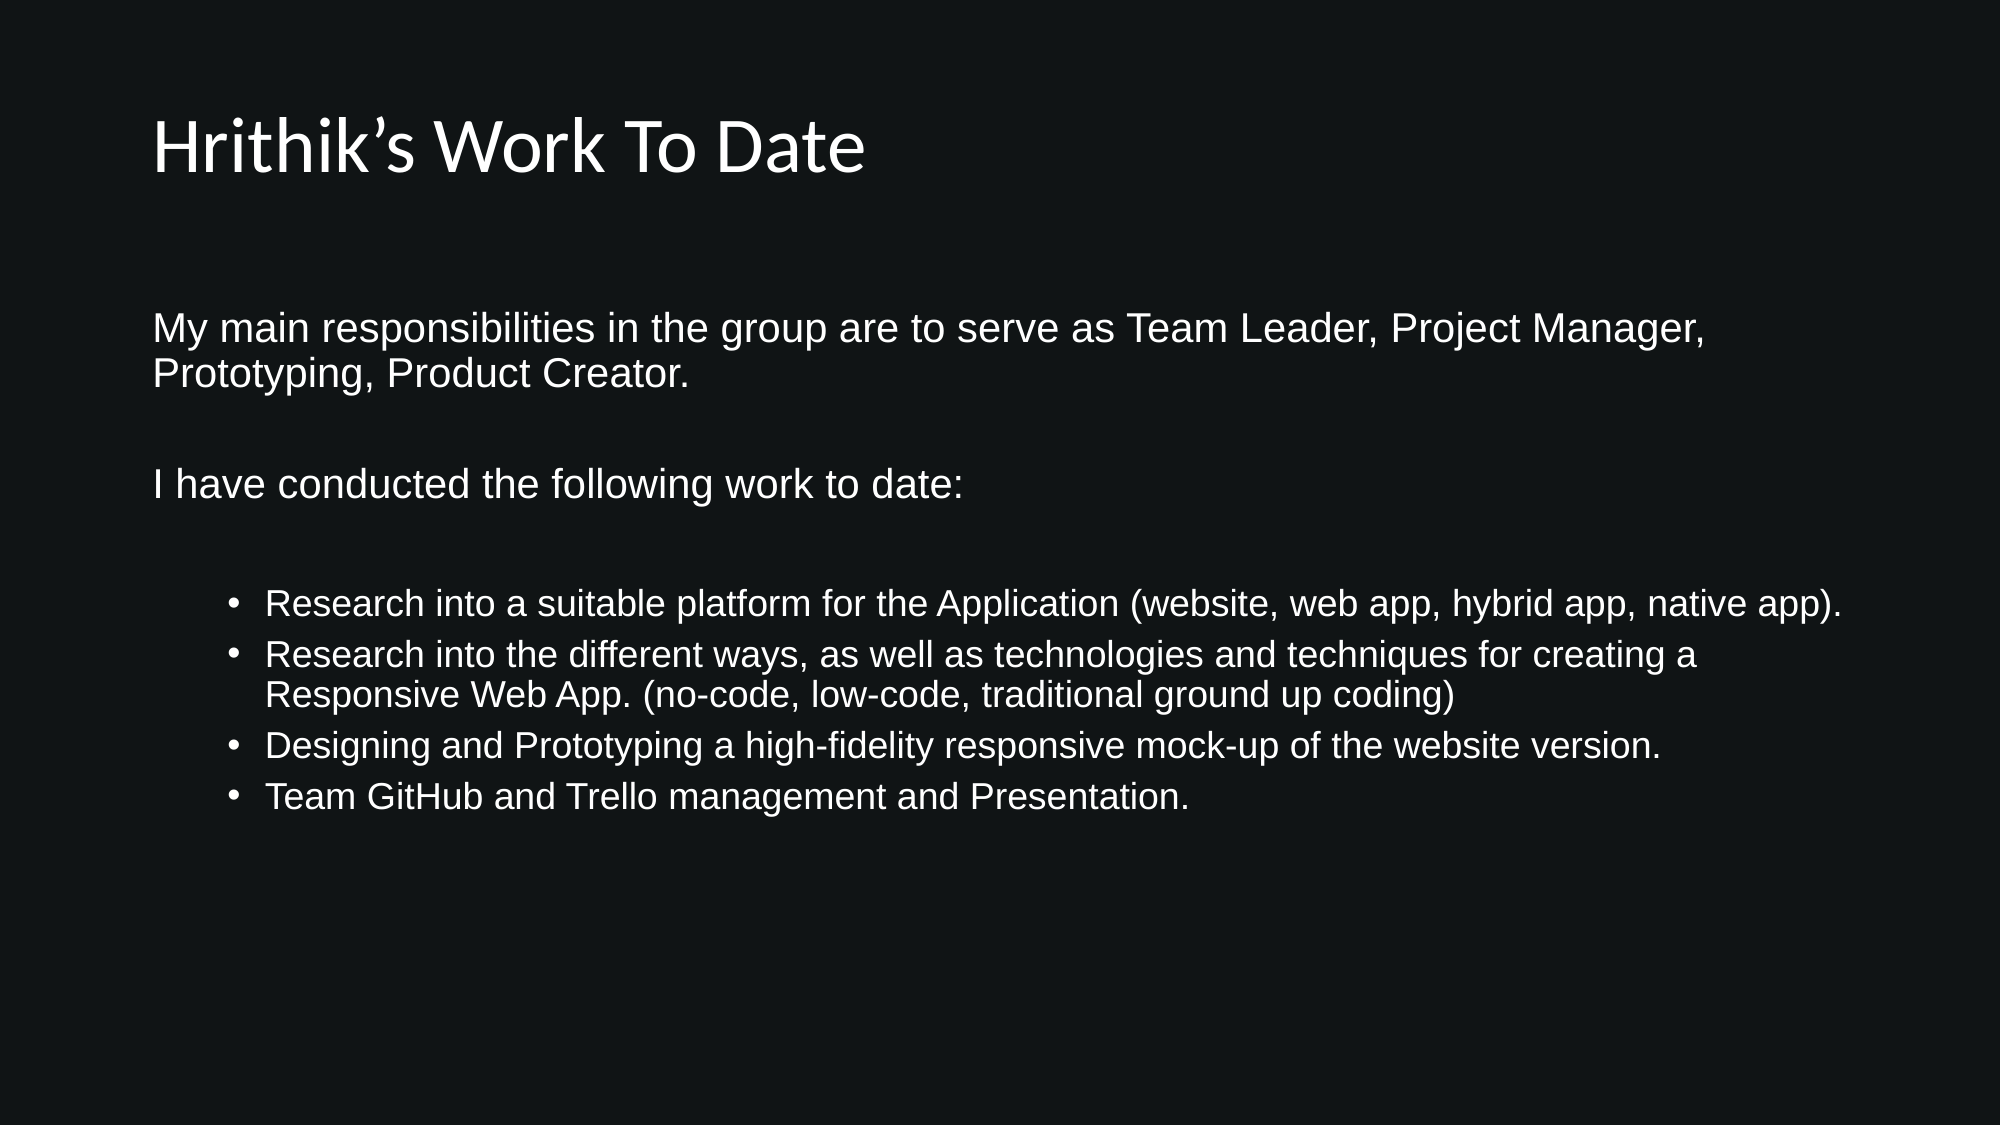

# Hrithik’s Work To Date
My main responsibilities in the group are to serve as Team Leader, Project Manager, Prototyping, Product Creator.
I have conducted the following work to date:

Research into a suitable platform for the Application (website, web app, hybrid app, native app).
Research into the different ways, as well as technologies and techniques for creating a Responsive Web App. (no-code, low-code, traditional ground up coding)
Designing and Prototyping a high-fidelity responsive mock-up of the website version.
Team GitHub and Trello management and Presentation.